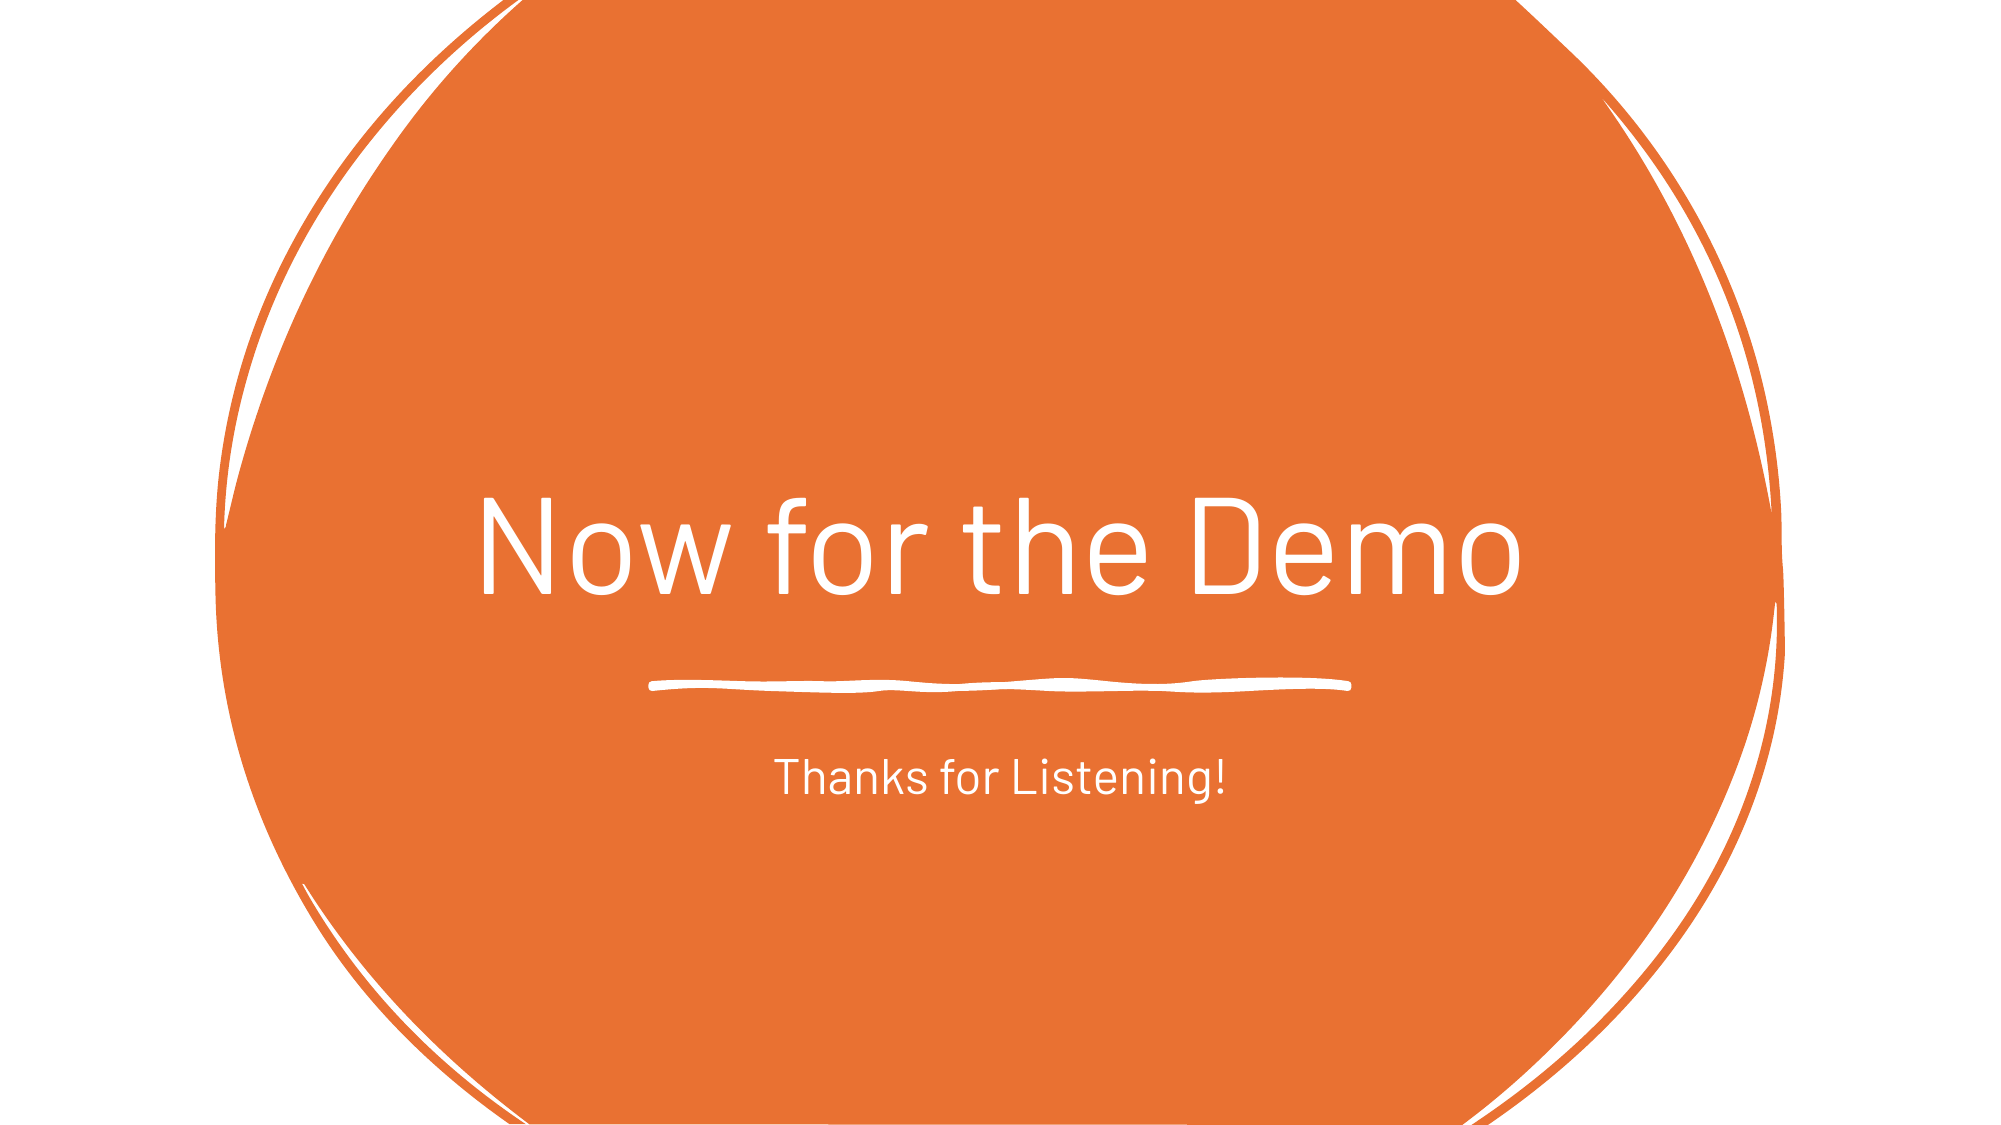

# Now for the Demo

Thanks for Listening!